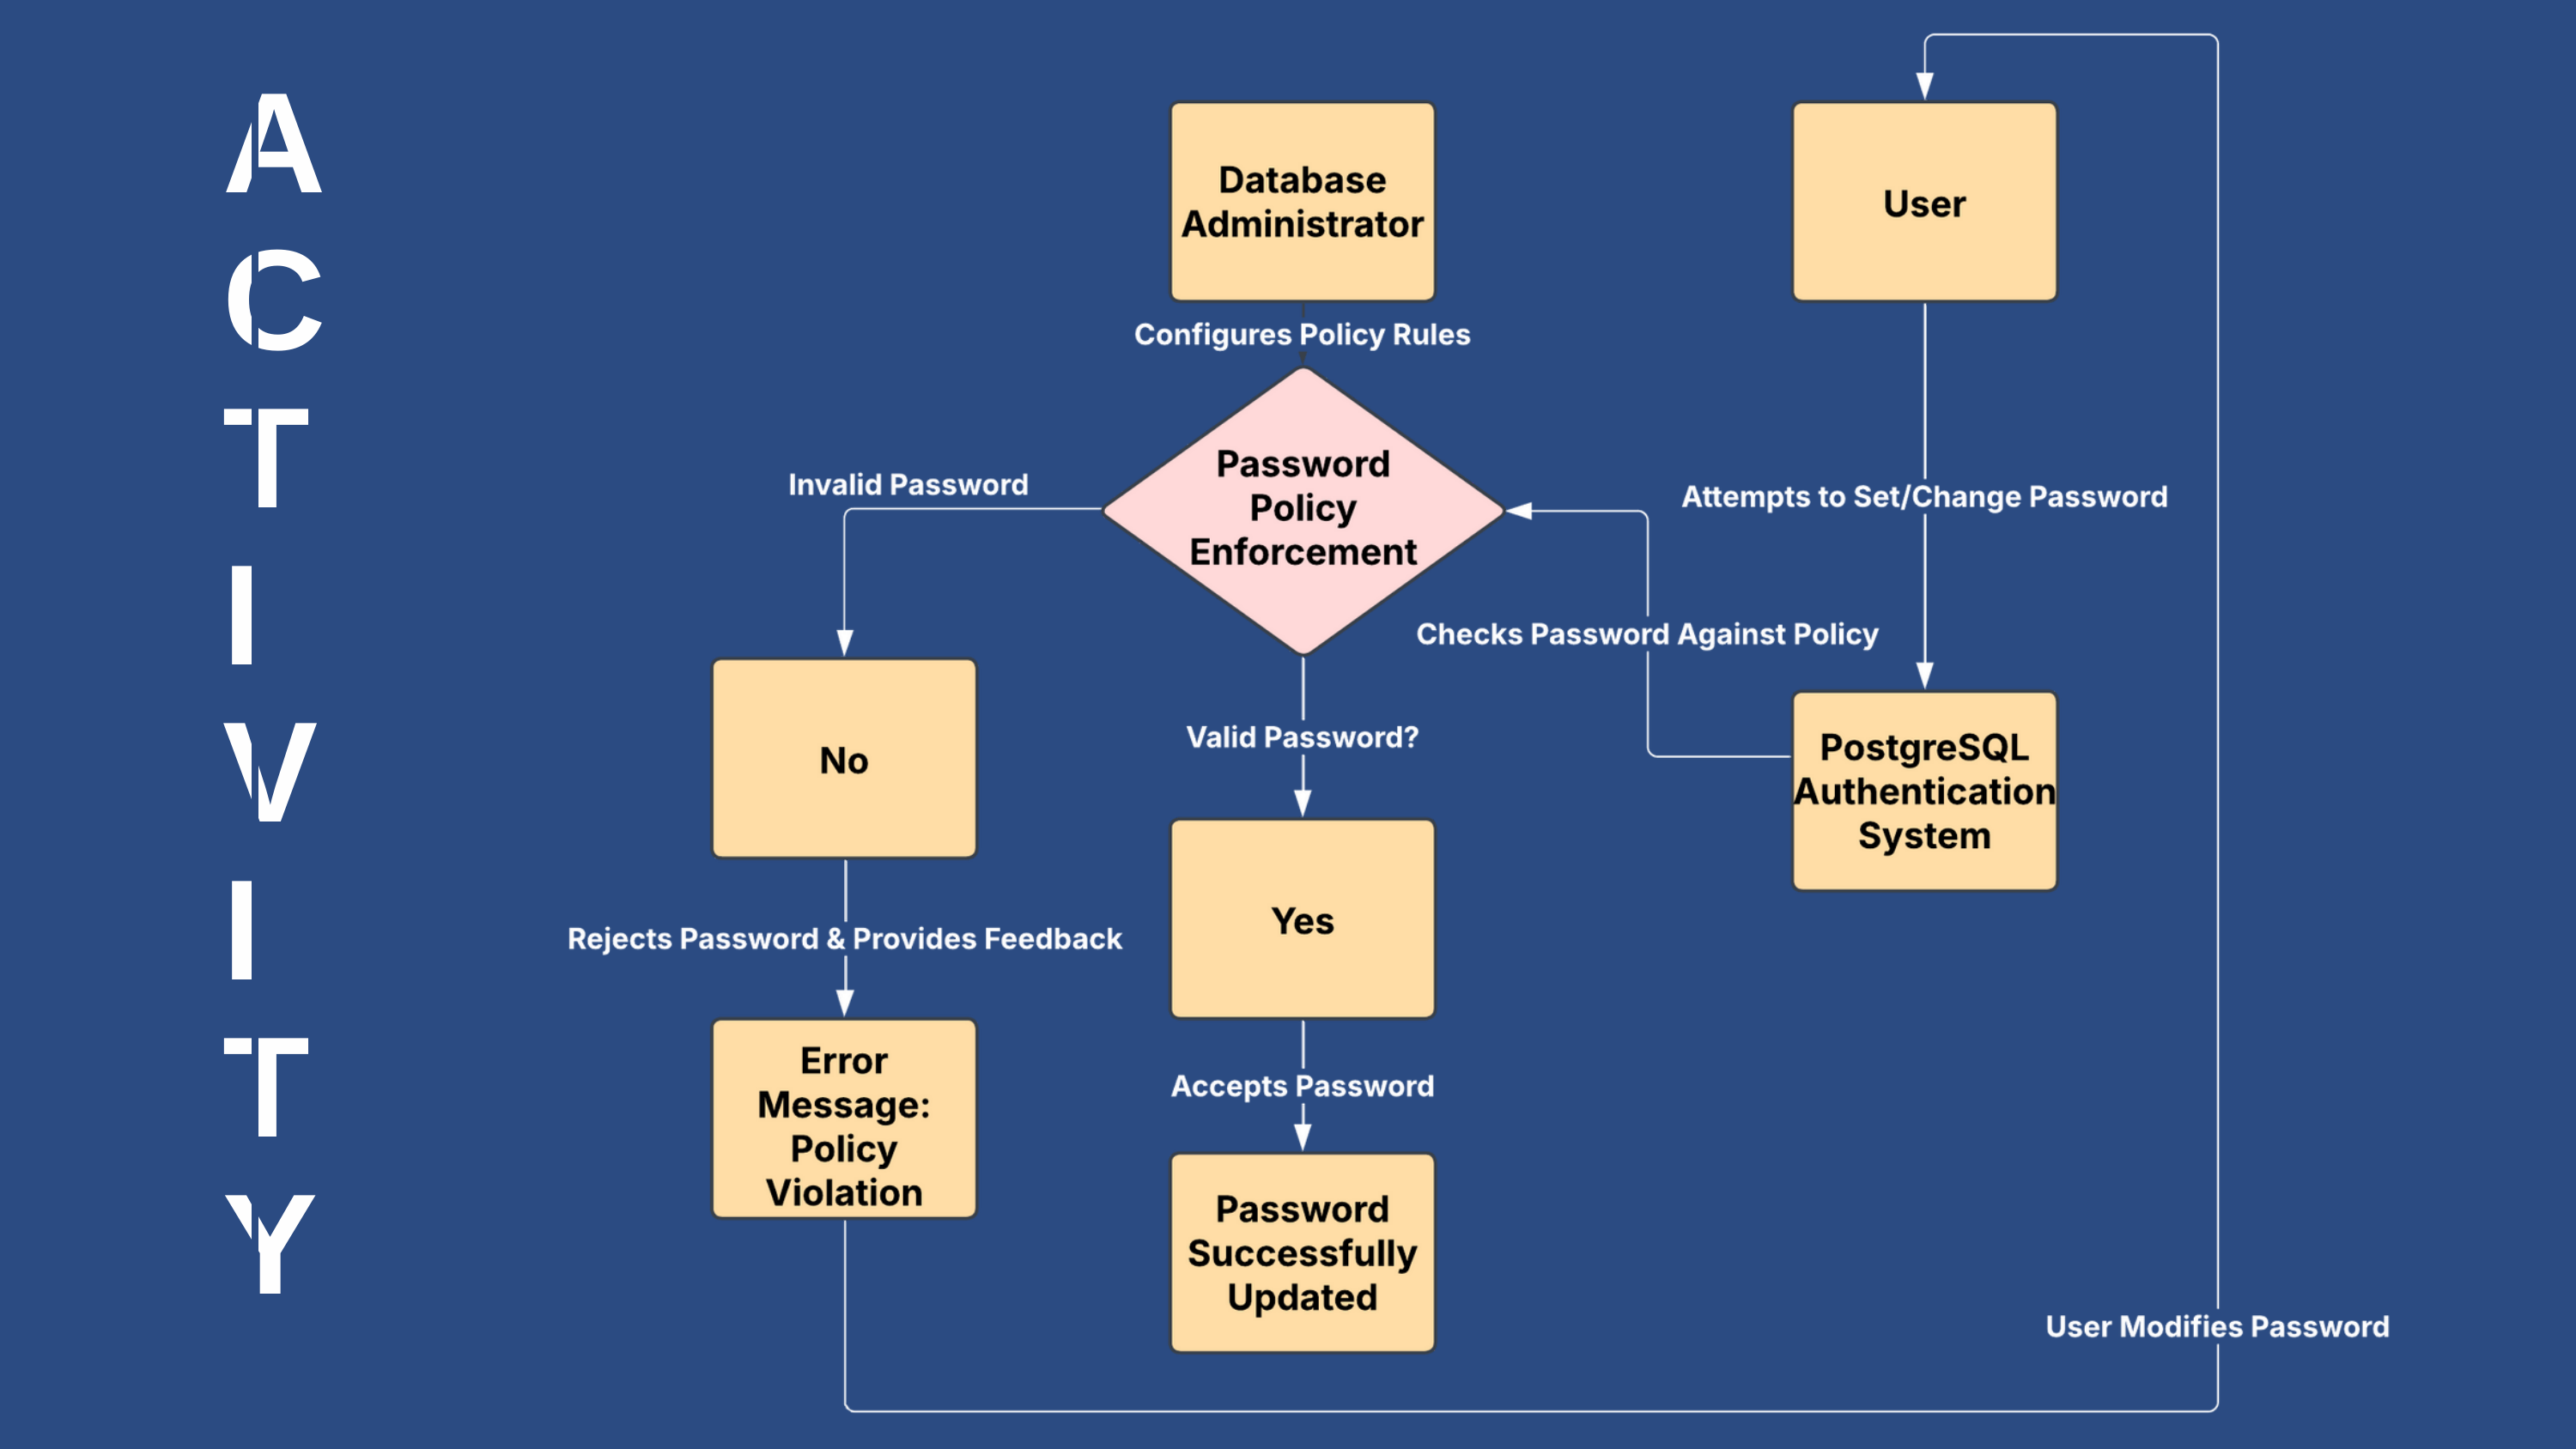

| A C T I V I T Y |
| --- |